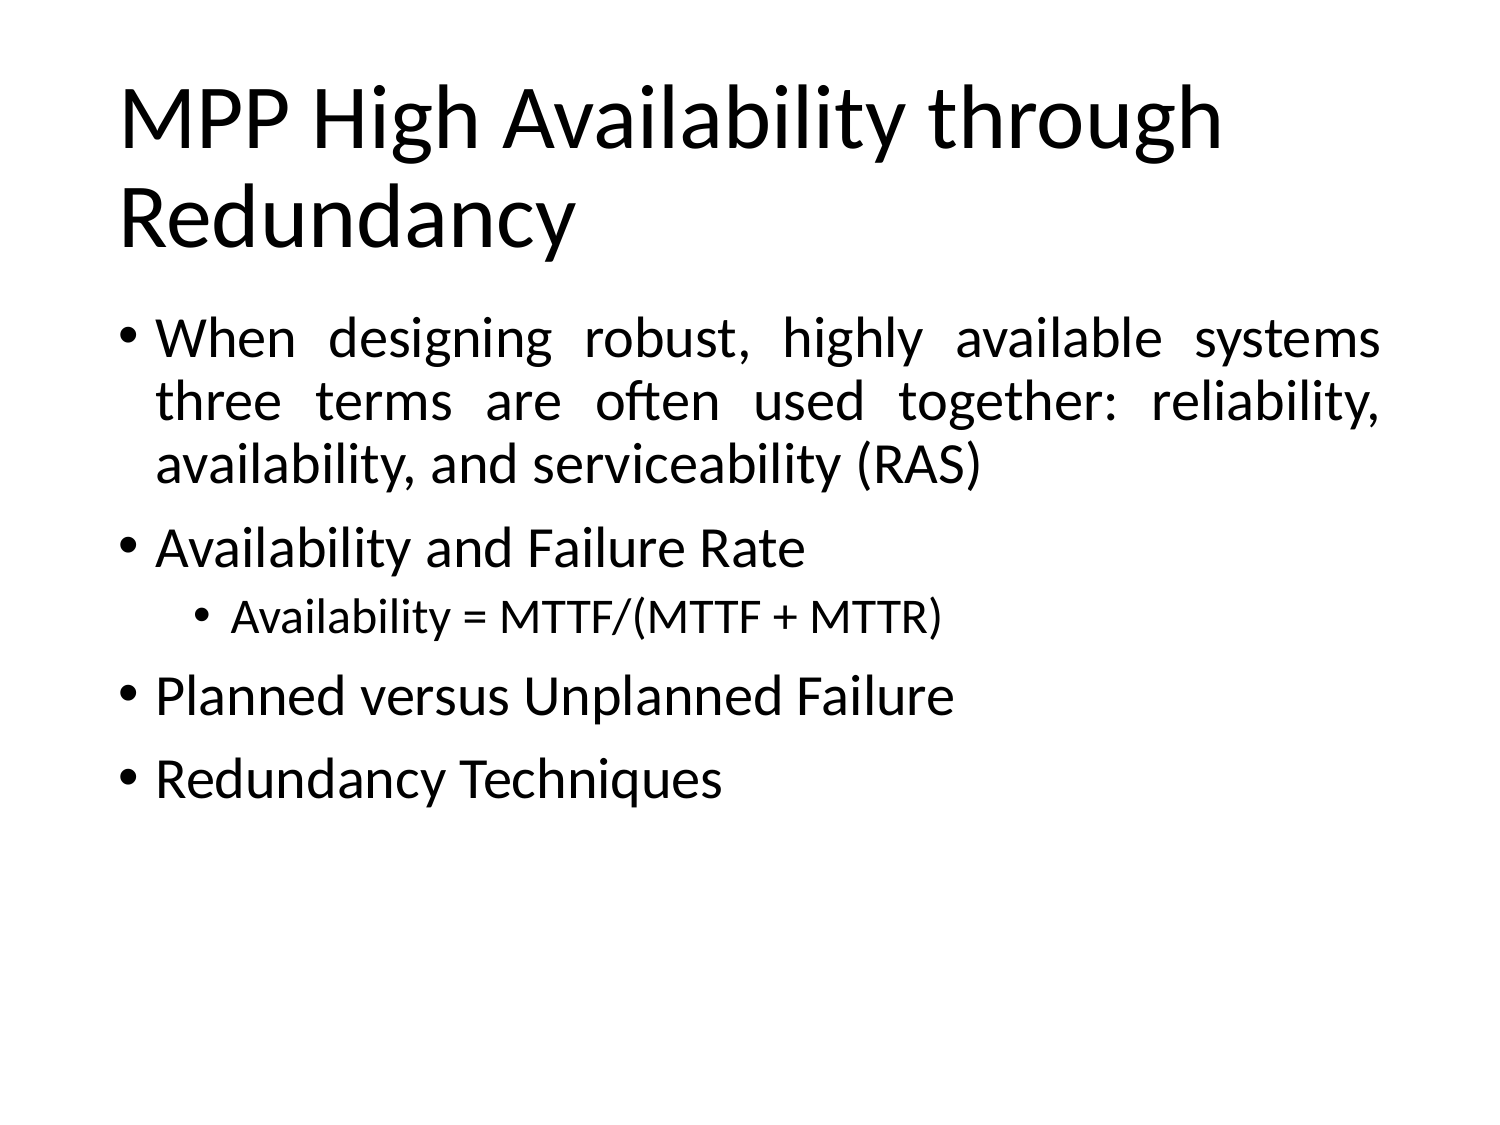

# MPP High Availability through Redundancy
When designing robust, highly available systems three terms are often used together: reliability, availability, and serviceability (RAS)
Availability and Failure Rate
Availability = MTTF/(MTTF + MTTR)
Planned versus Unplanned Failure
Redundancy Techniques